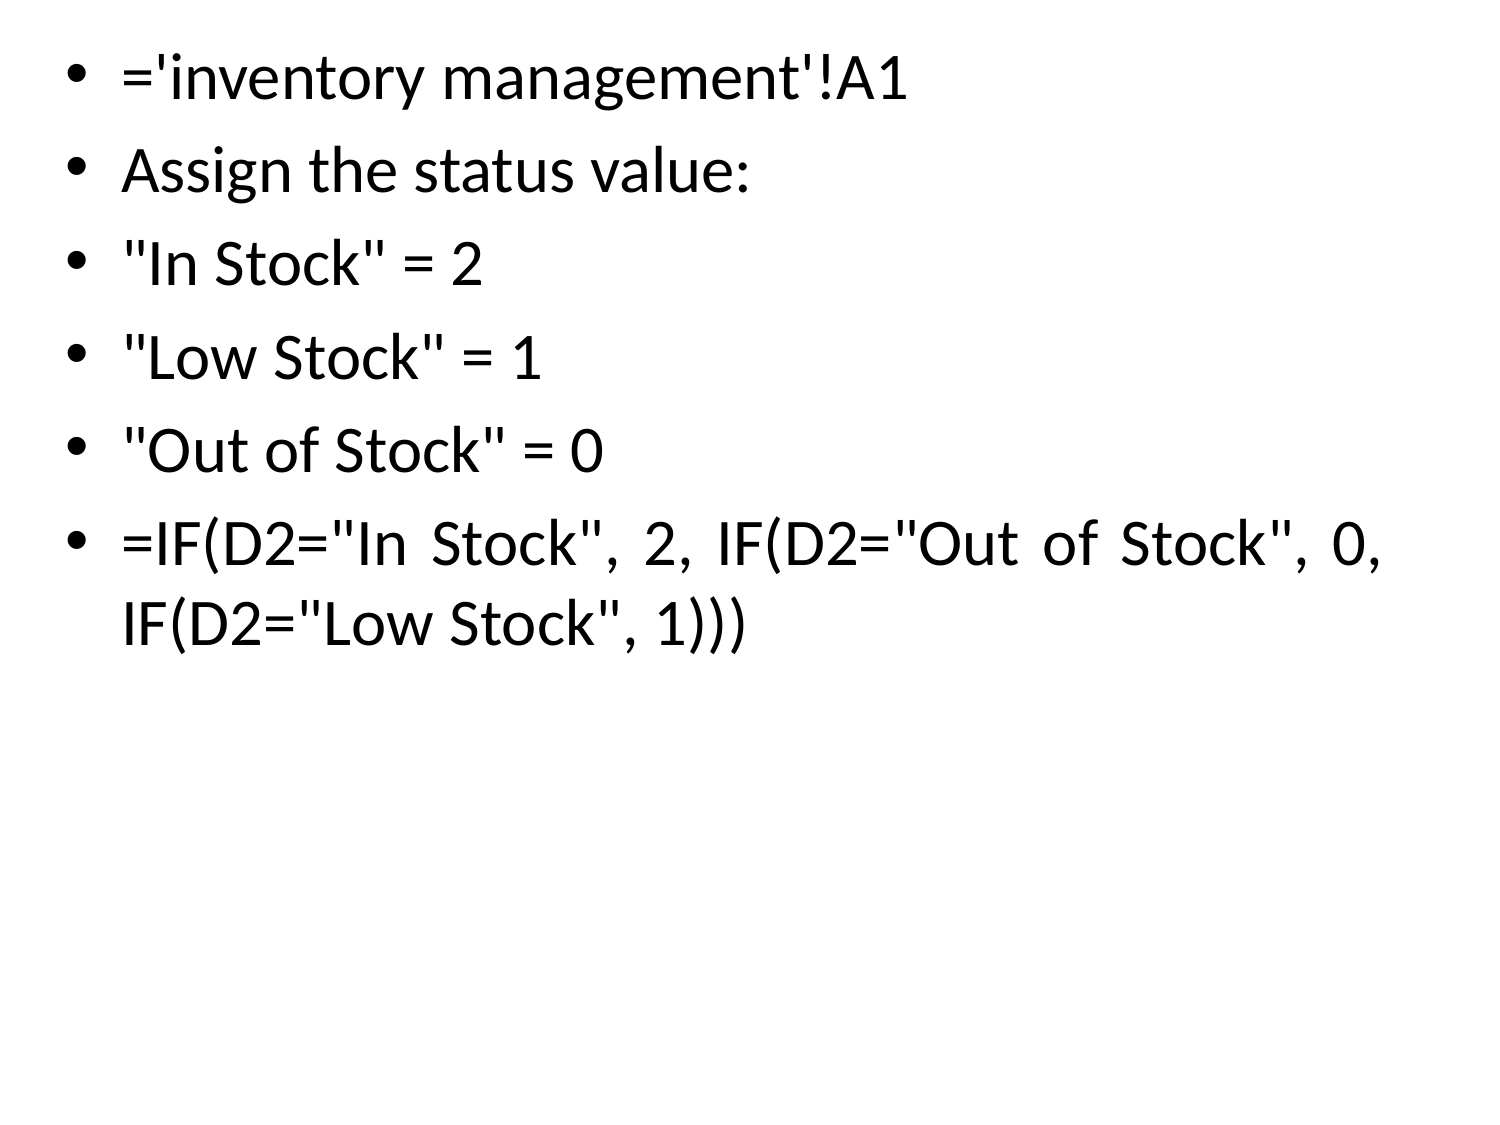

='inventory management'!A1
Assign the status value:
"In Stock" = 2
"Low Stock" = 1
"Out of Stock" = 0
=IF(D2="In Stock", 2, IF(D2="Out of Stock", 0, IF(D2="Low Stock", 1)))